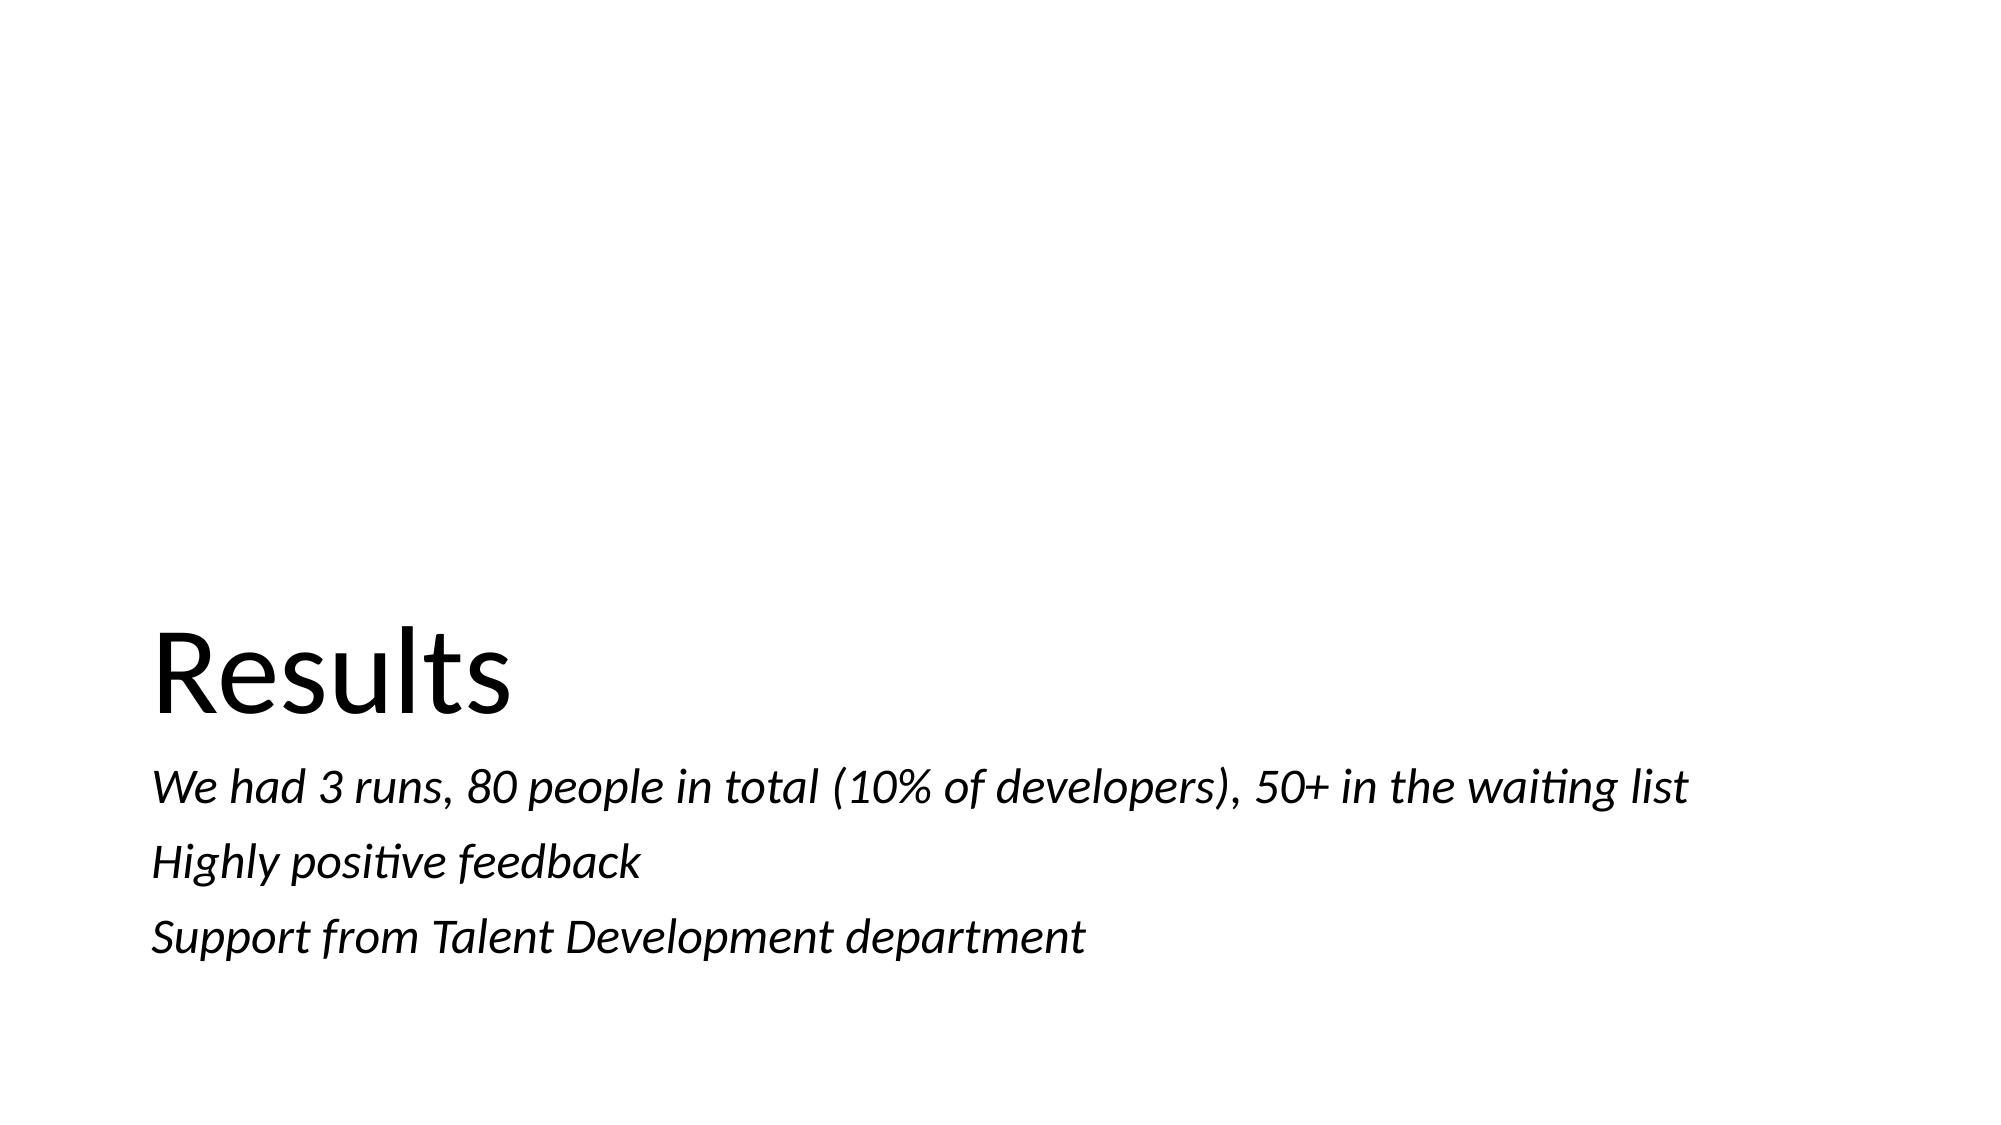

# Results
We had 3 runs, 80 people in total (10% of developers), 50+ in the waiting list
Highly positive feedback
Support from Talent Development department